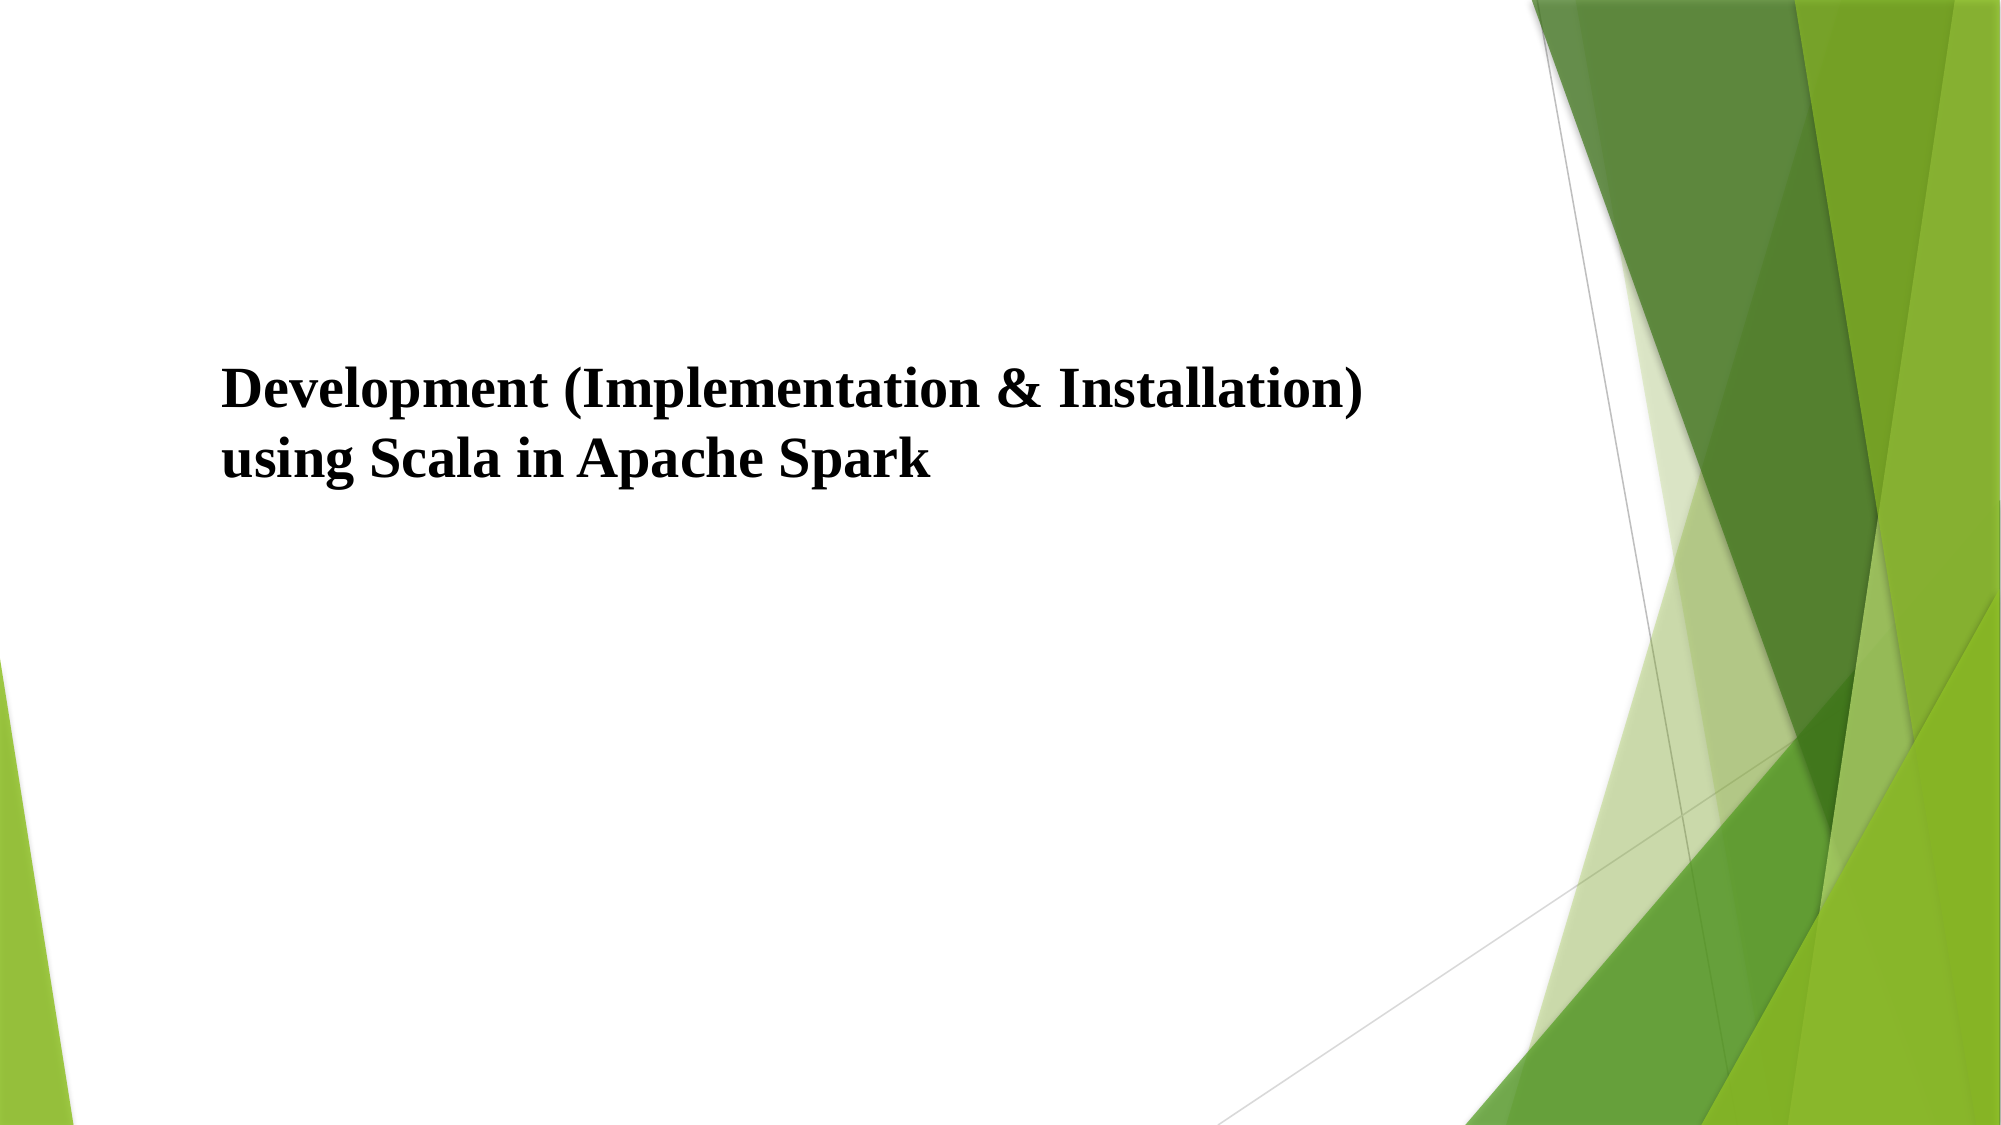

Development (Implementation & Installation)
using Scala in Apache Spark